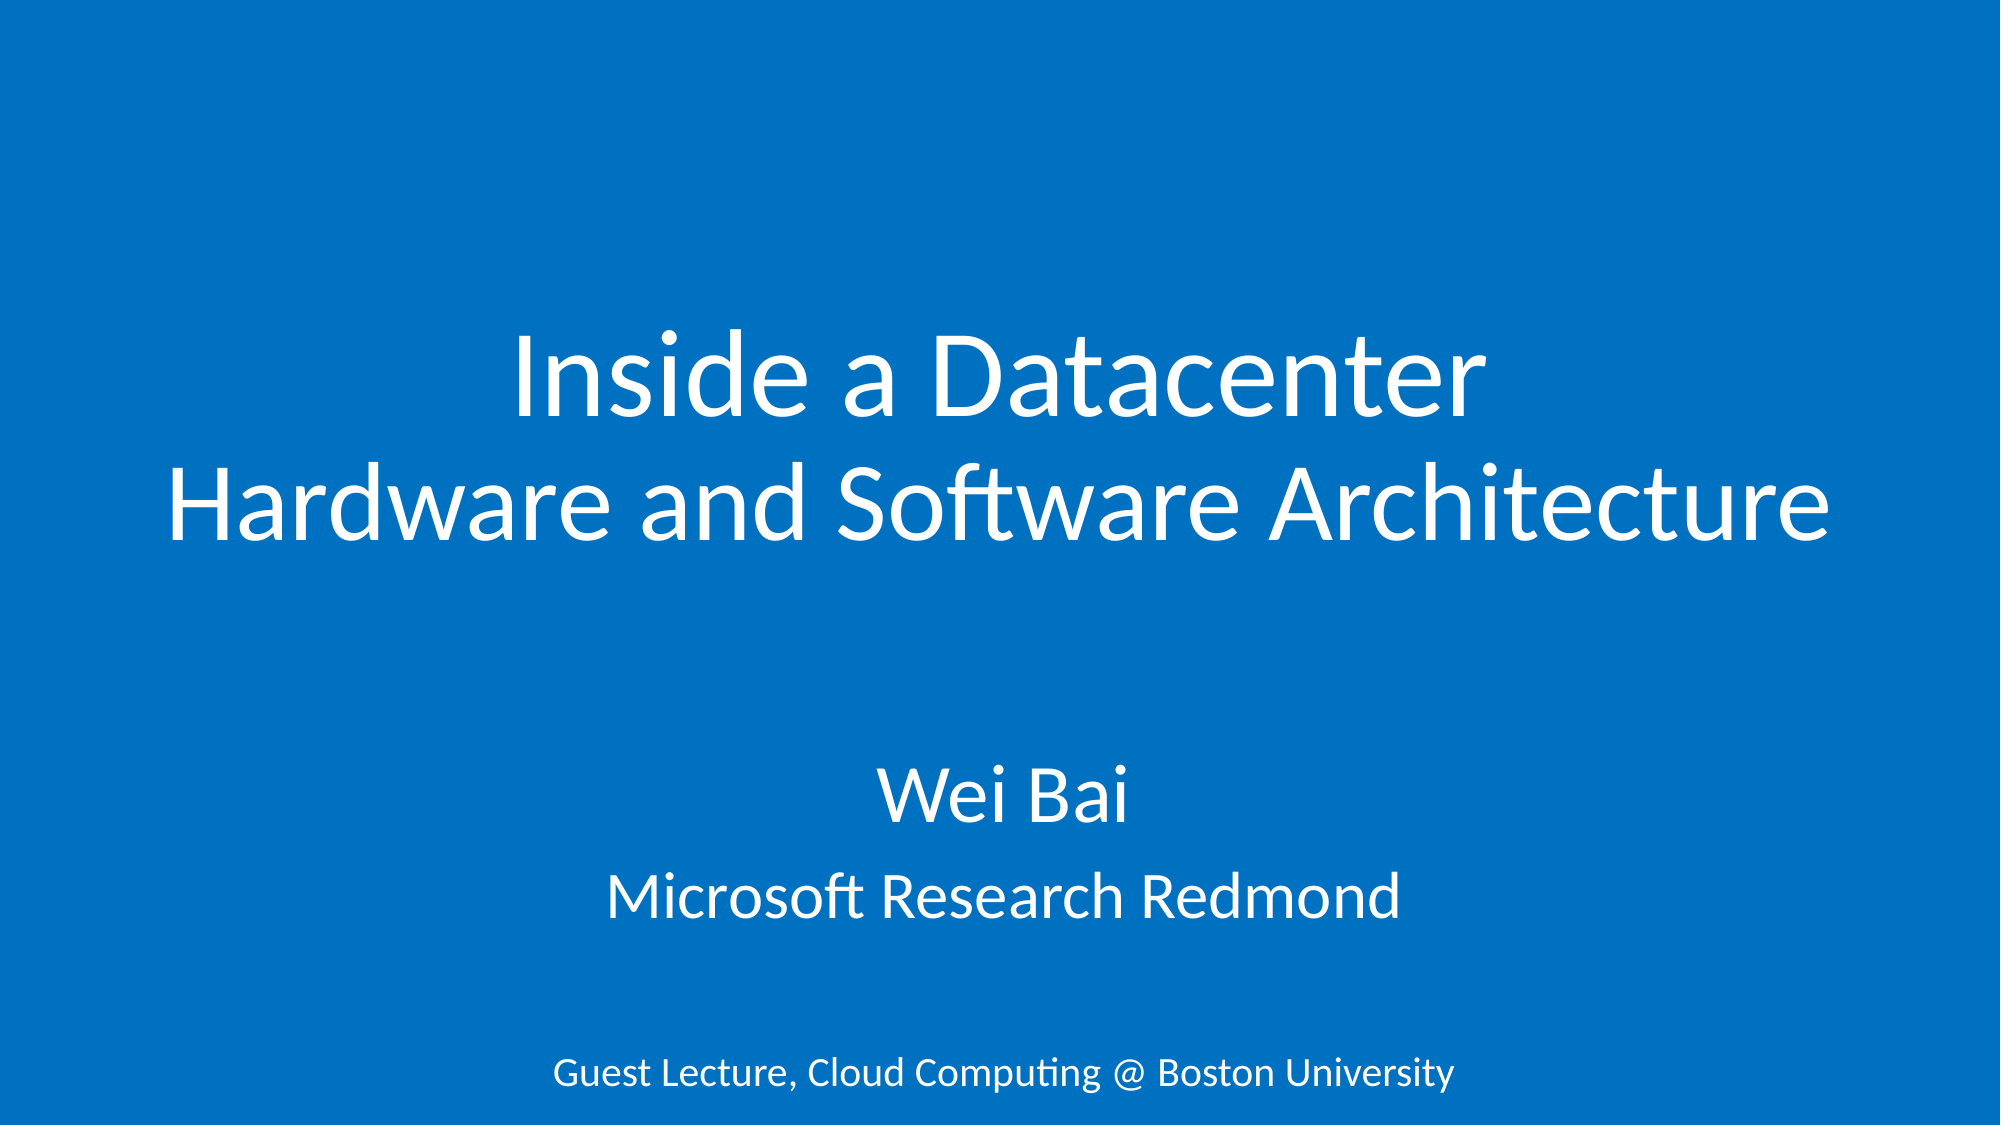

# Inside a Datacenter Hardware and Software Architecture

Wei Bai
Microsoft Research Redmond
Guest Lecture, Cloud Computing @ Boston University
1